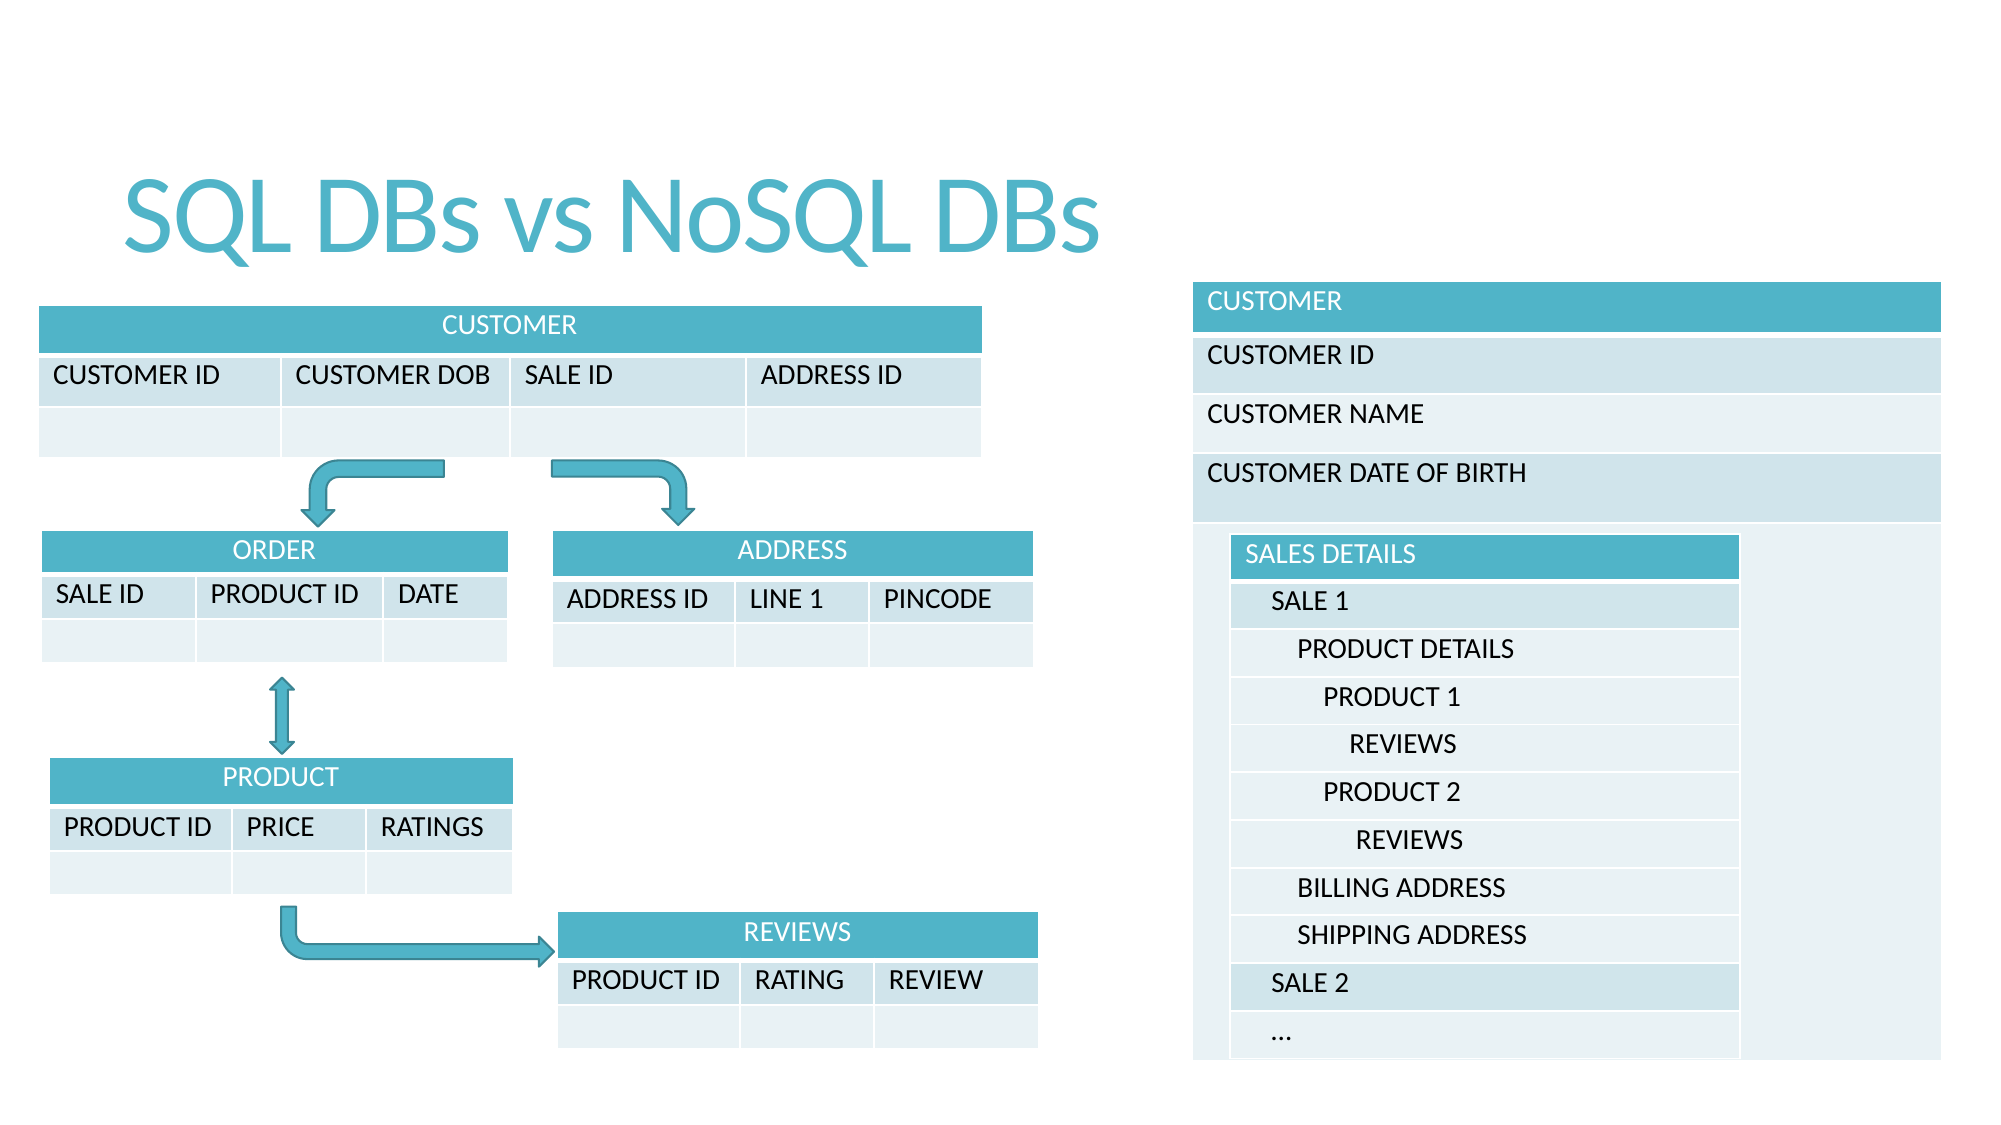

# SQL DBs vs NoSQL DBs
| CUSTOMER |
| --- |
| CUSTOMER ID |
| CUSTOMER NAME |
| CUSTOMER DATE OF BIRTH |
|  |
| CUSTOMER |  |  |  |
| --- | --- | --- | --- |
| CUSTOMER ID | CUSTOMER DOB | SALE ID | ADDRESS ID |
|  |  |  |  |

| ORDER |  |  |
| --- | --- | --- |
| SALE ID | PRODUCT ID | DATE |
|  |  |  |
| ADDRESS |  |  |
| --- | --- | --- |
| ADDRESS ID | LINE 1 | PINCODE |
|  |  |  |
| SALES DETAILS |
| --- |
| SALE 1 |
| PRODUCT DETAILS |
| PRODUCT 1 |
| REVIEWS |
| PRODUCT 2 |
| REVIEWS |
| BILLING ADDRESS |
| SHIPPING ADDRESS |
| SALE 2 |
| … |

| PRODUCT |  |  |
| --- | --- | --- |
| PRODUCT ID | PRICE | RATINGS |
|  |  |  |

| REVIEWS |  |  |
| --- | --- | --- |
| PRODUCT ID | RATING | REVIEW |
|  |  |  |